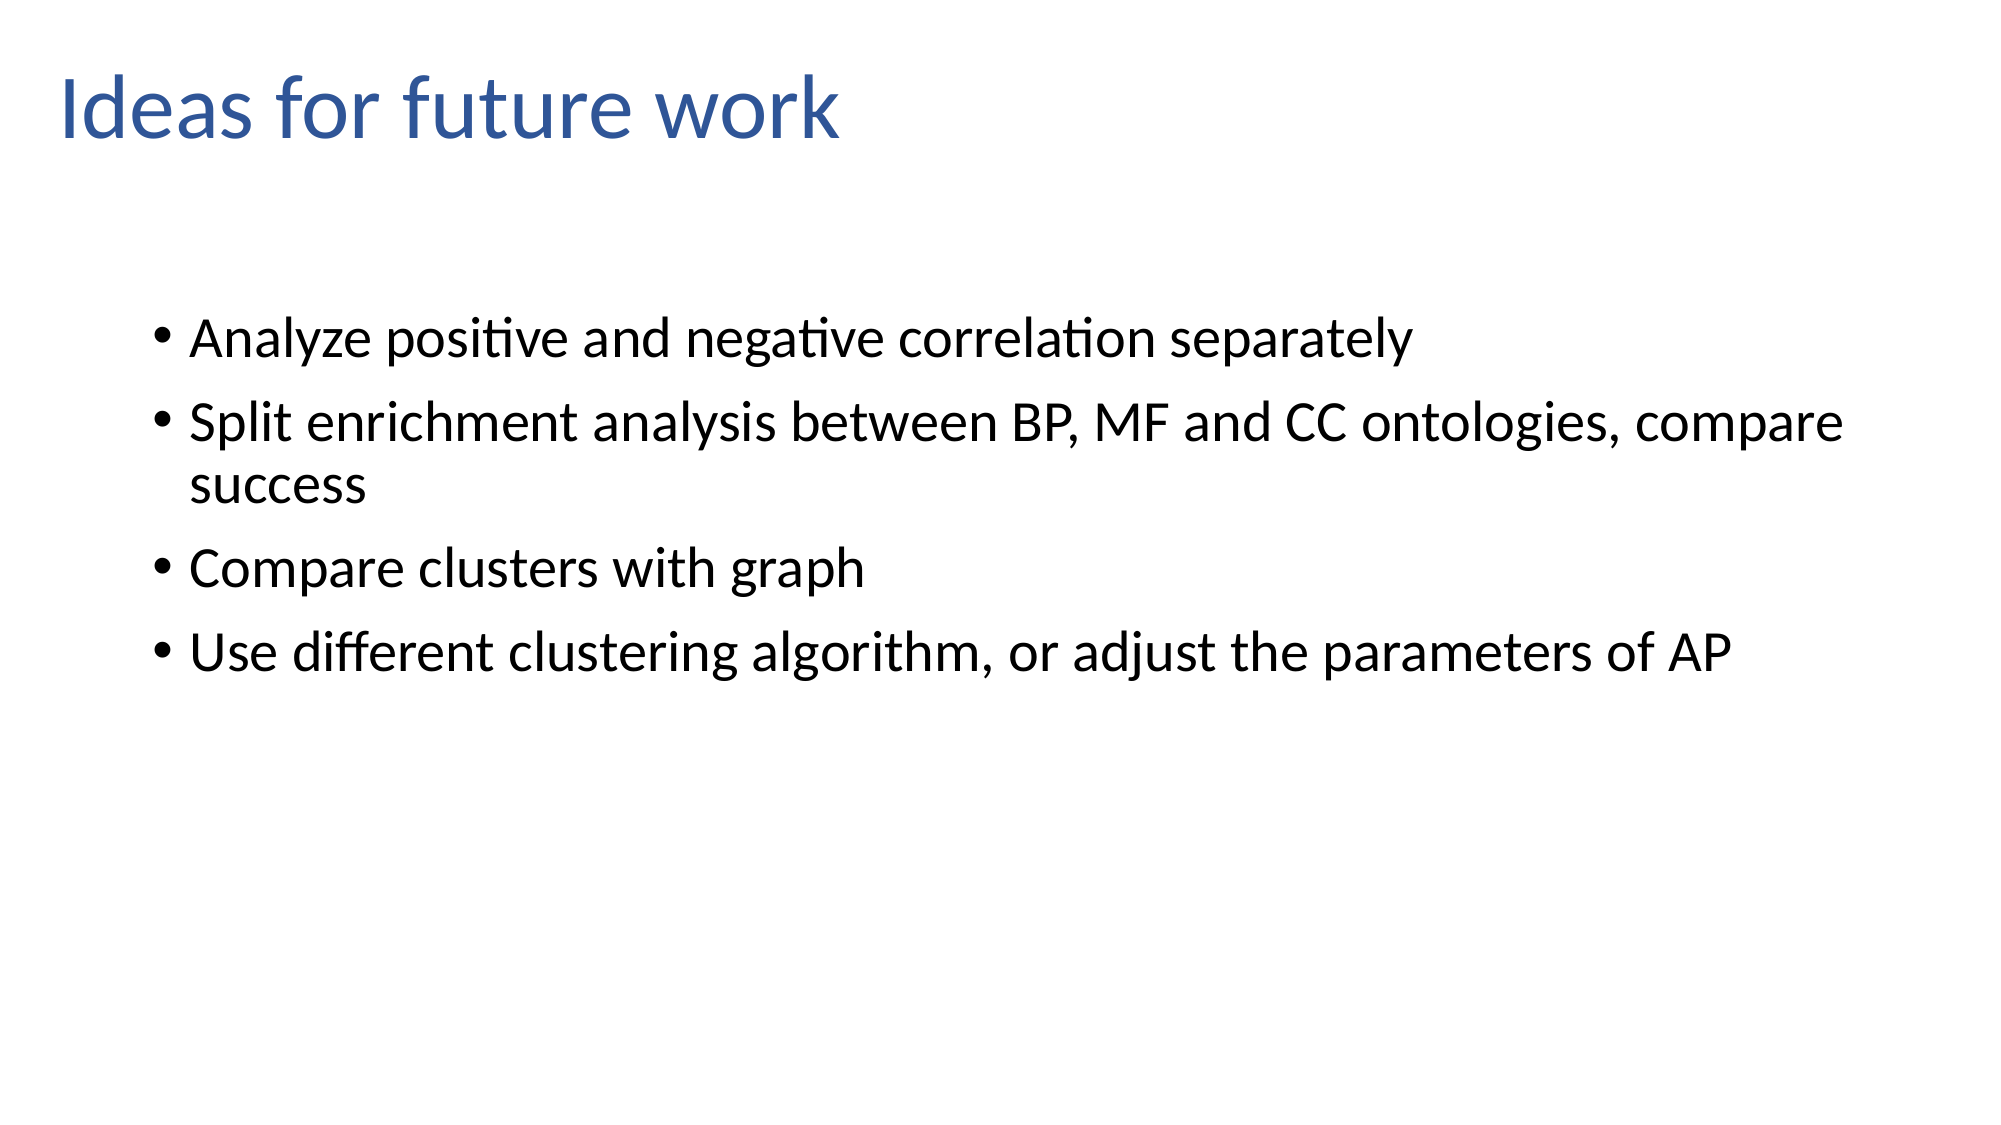

Ideas for future work
Analyze positive and negative correlation separately
Split enrichment analysis between BP, MF and CC ontologies, compare success
Compare clusters with graph
Use different clustering algorithm, or adjust the parameters of AP